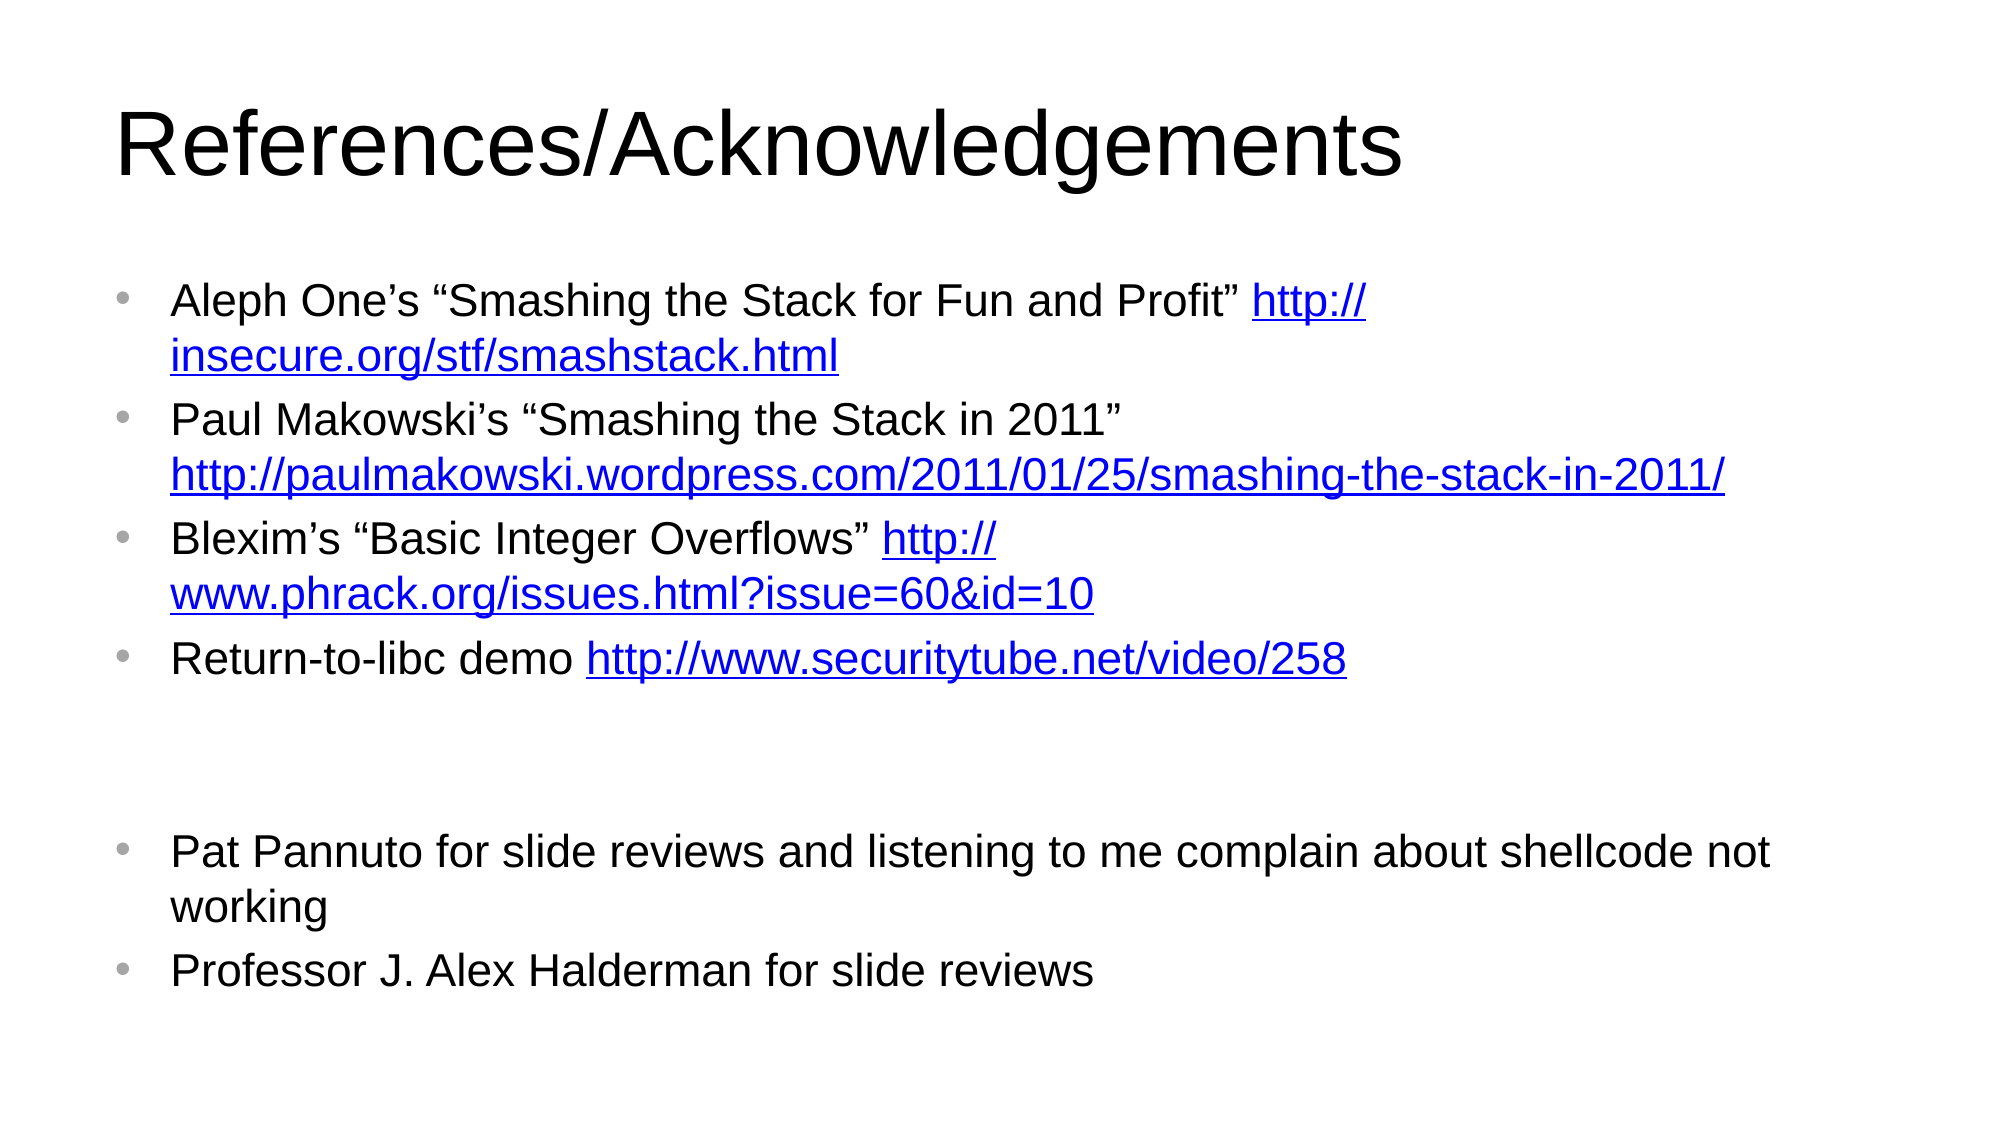

# References/Acknowledgements
Aleph One’s “Smashing the Stack for Fun and Profit” http://insecure.org/stf/smashstack.html
Paul Makowski’s “Smashing the Stack in 2011” http://paulmakowski.wordpress.com/2011/01/25/smashing-the-stack-in-2011/
Blexim’s “Basic Integer Overflows” http://www.phrack.org/issues.html?issue=60&id=10
Return-to-libc demo http://www.securitytube.net/video/258

Pat Pannuto for slide reviews and listening to me complain about shellcode not working
Professor J. Alex Halderman for slide reviews